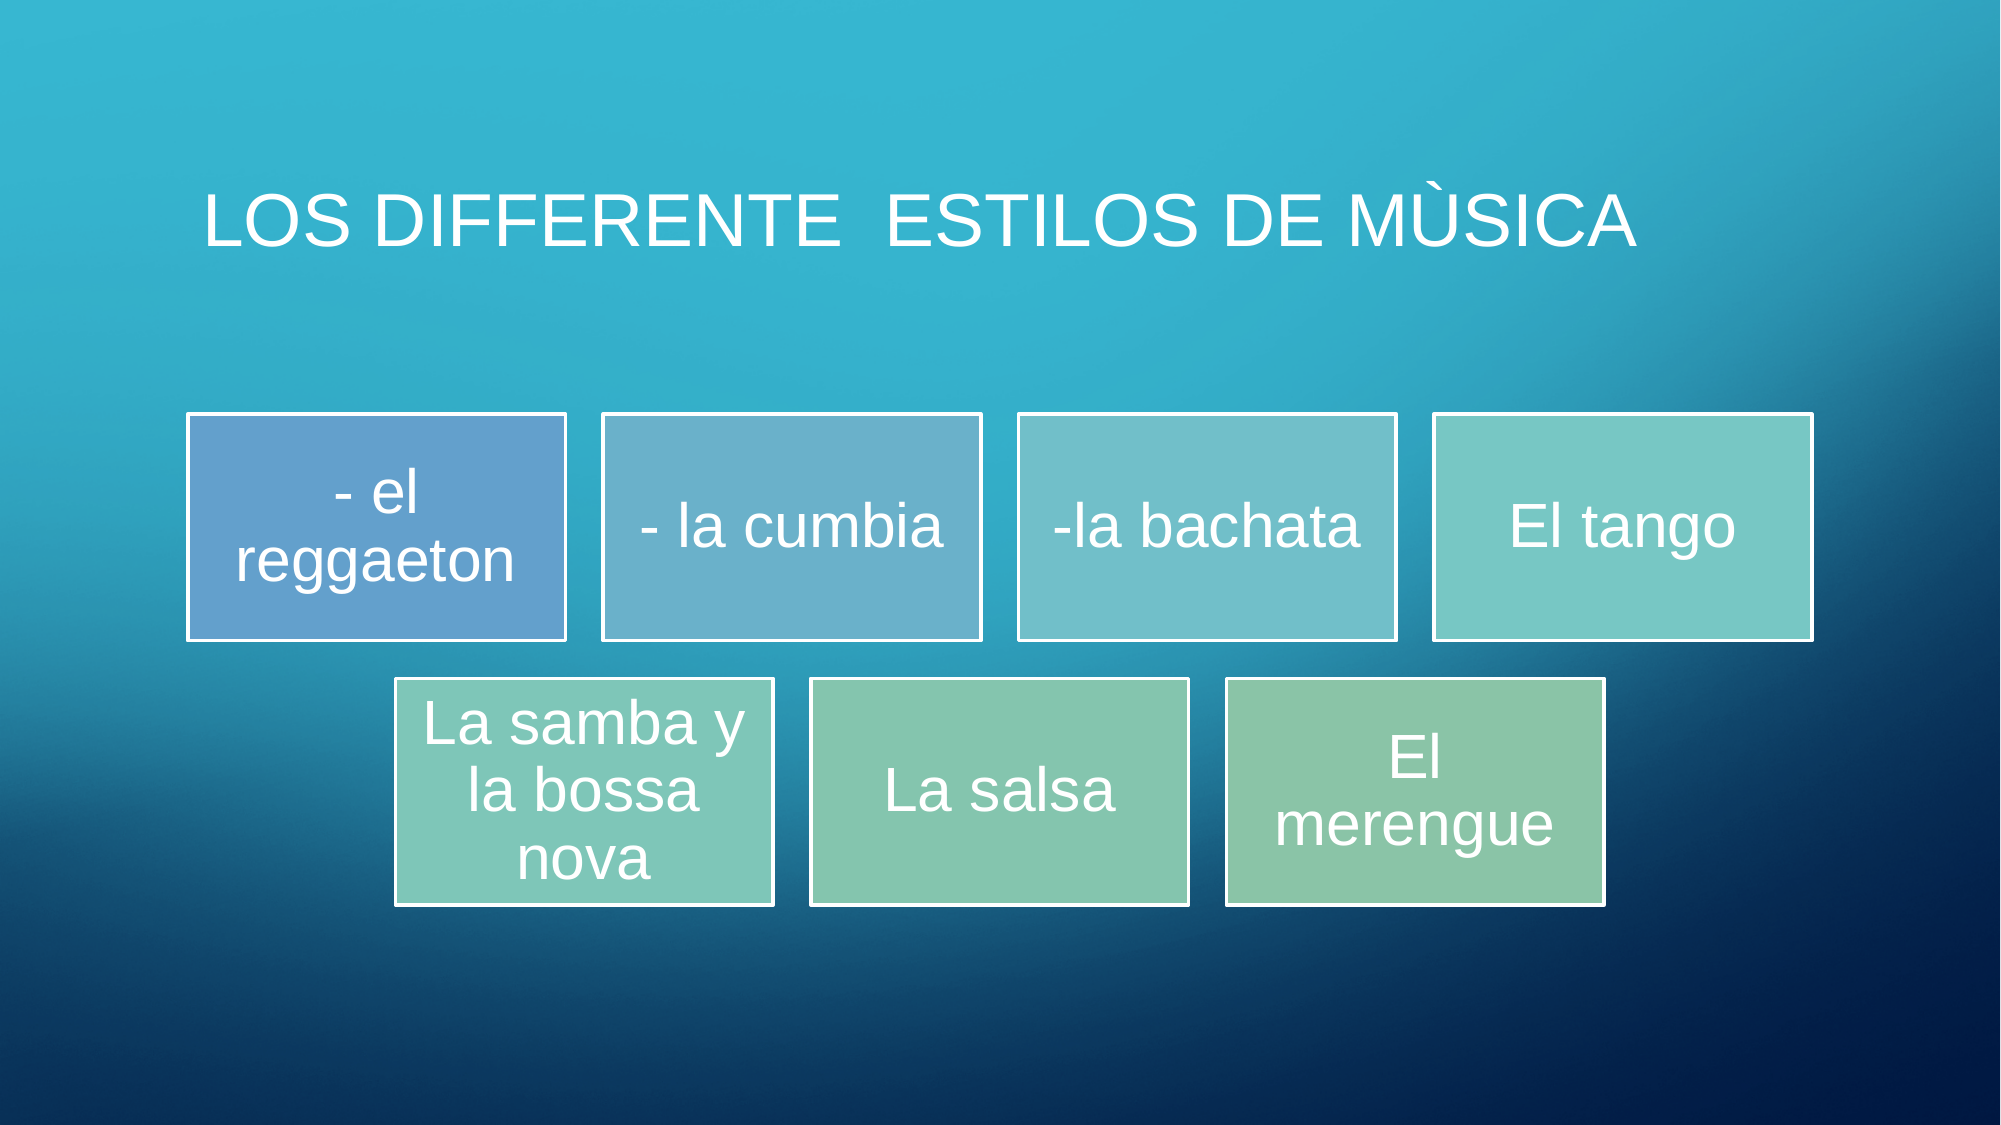

# Los differente  estilos de mùsica
- el reggaeton
- la cumbia
-la bachata
El tango
La samba y la bossa nova
La salsa
El merengue